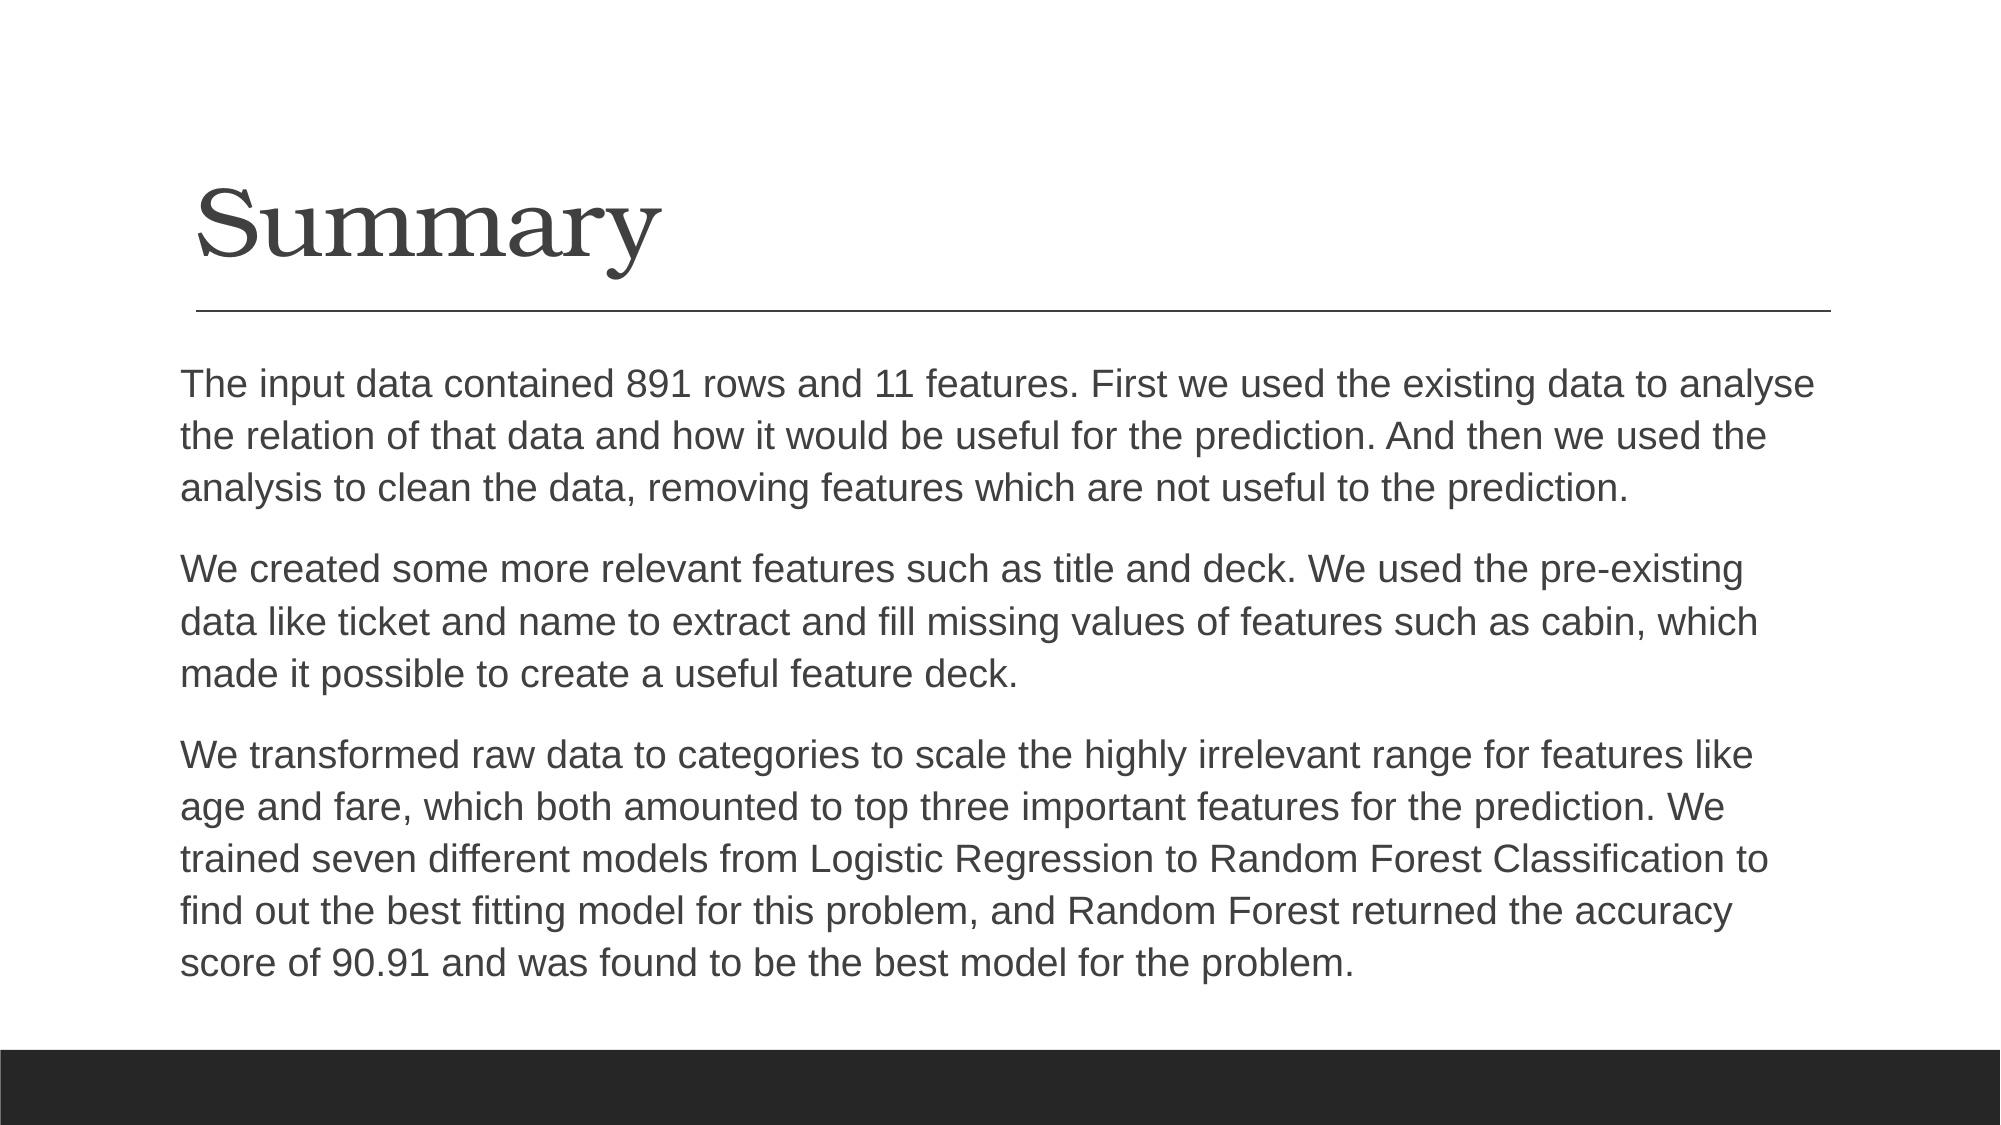

# Summary
The input data contained 891 rows and 11 features. First we used the existing data to analyse the relation of that data and how it would be useful for the prediction. And then we used the analysis to clean the data, removing features which are not useful to the prediction.
We created some more relevant features such as title and deck. We used the pre-existing data like ticket and name to extract and fill missing values of features such as cabin, which made it possible to create a useful feature deck.
We transformed raw data to categories to scale the highly irrelevant range for features like age and fare, which both amounted to top three important features for the prediction. We trained seven different models from Logistic Regression to Random Forest Classification to find out the best fitting model for this problem, and Random Forest returned the accuracy score of 90.91 and was found to be the best model for the problem.